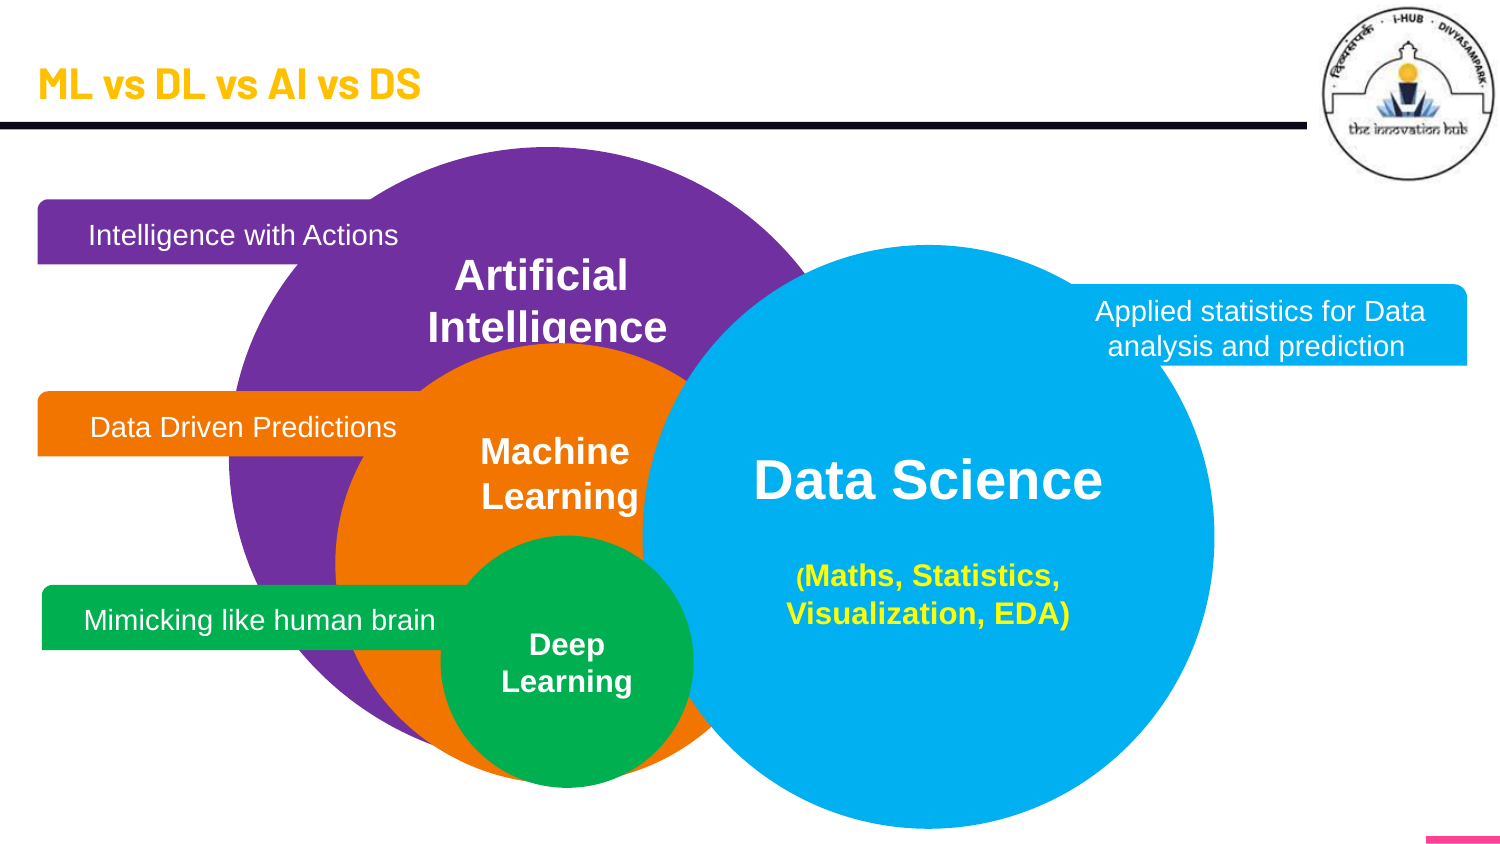

# ML vs DL vs AI vs DS

Artificial
Intelligence

Intelligence with Actions
Data Science

(Maths, Statistics, Visualization, EDA)
Applied statistics for Data analysis and prediction
Machine
Learning

Data Driven Predictions
Deep Learning
Mimicking like human brain